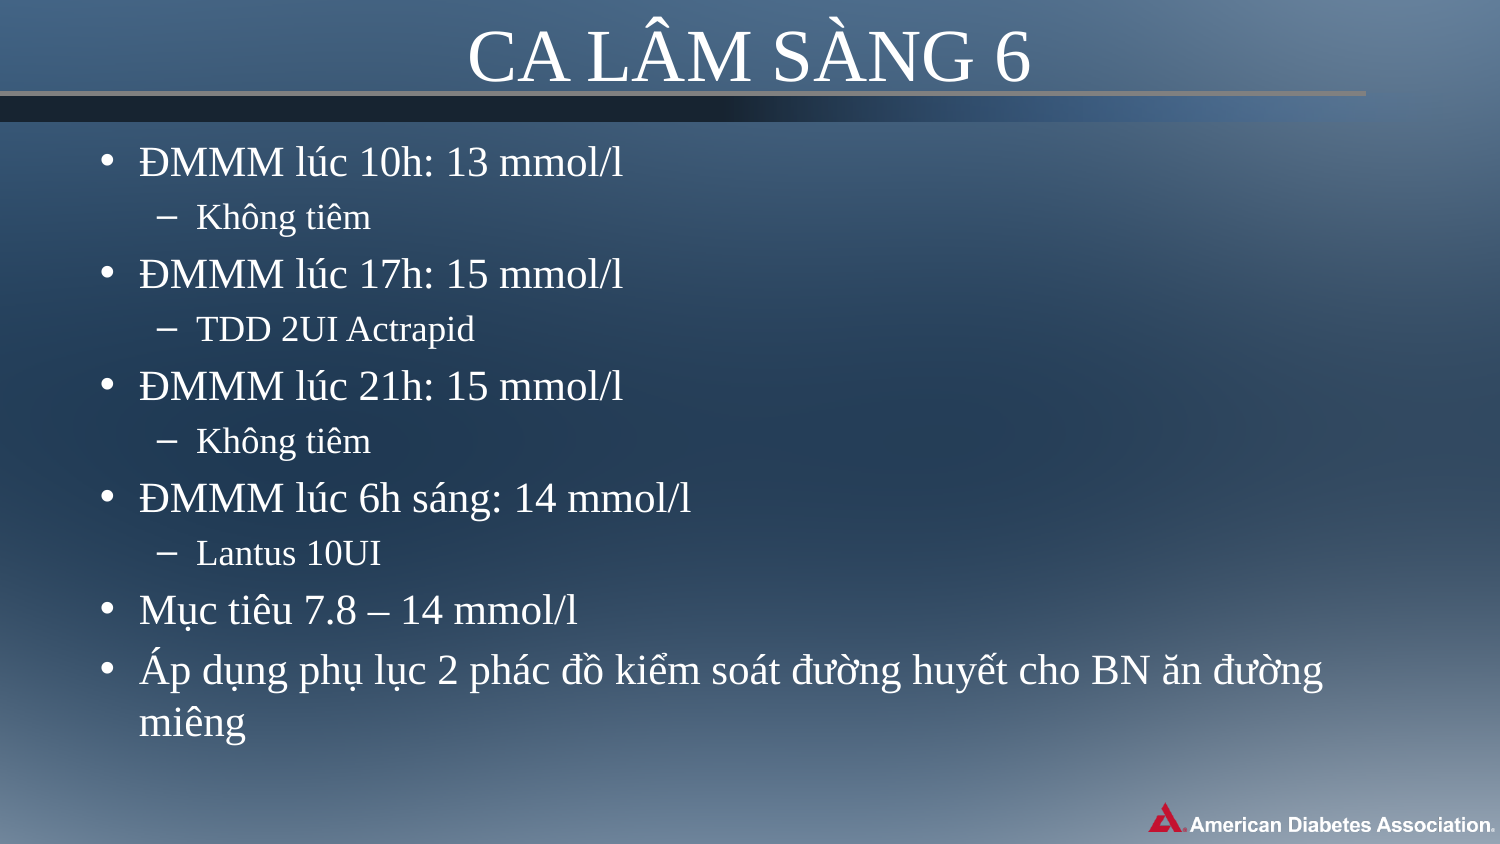

# CA LÂM SÀNG 6
ĐMMM lúc 10h: 13 mmol/l
Không tiêm
ĐMMM lúc 17h: 15 mmol/l
TDD 2UI Actrapid
ĐMMM lúc 21h: 15 mmol/l
Không tiêm
ĐMMM lúc 6h sáng: 14 mmol/l
Lantus 10UI
Mục tiêu 7.8 – 14 mmol/l
Áp dụng phụ lục 2 phác đồ kiểm soát đường huyết cho BN ăn đường miêng